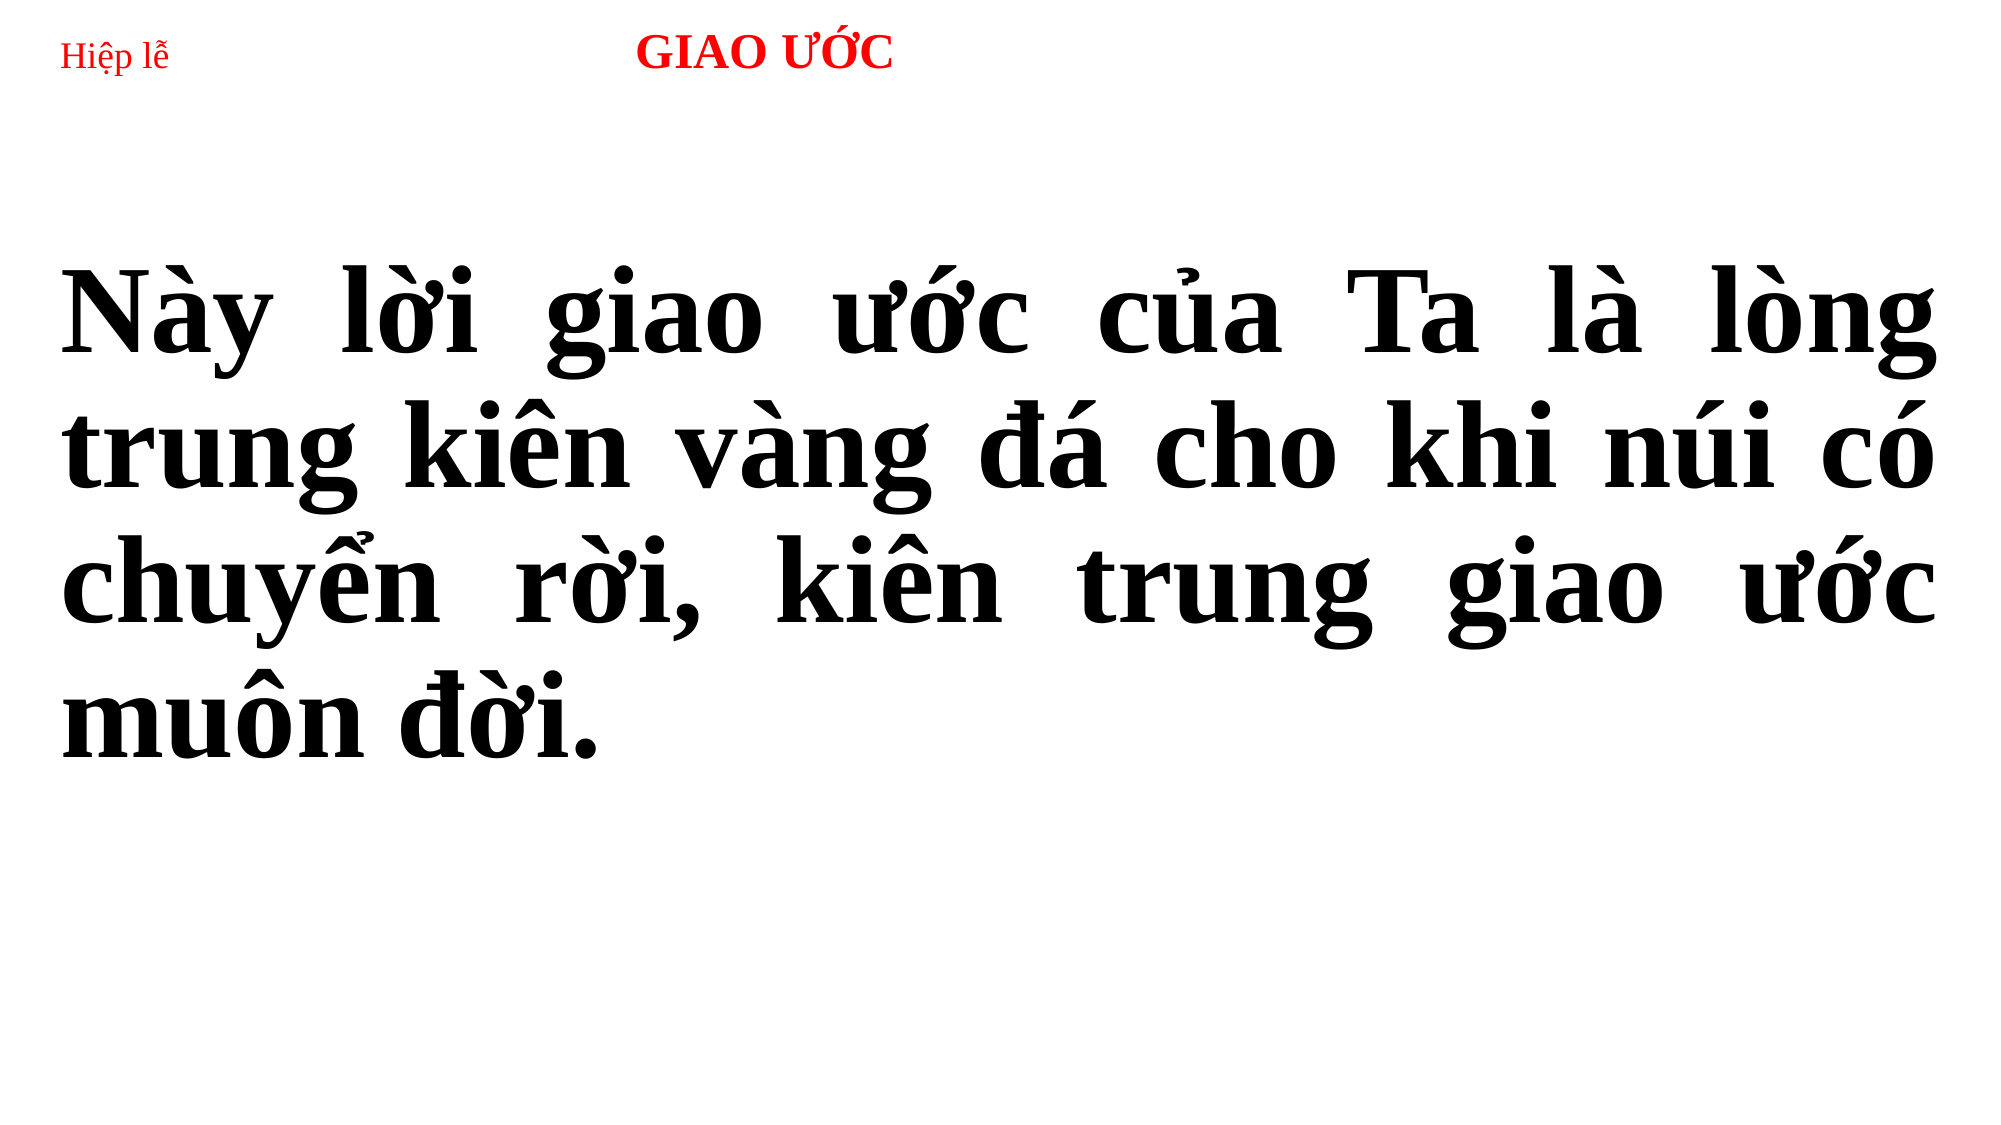

# Hiệp lễ                                                 GIAO ƯỚC
Này lời giao ước của Ta là lòng trung kiên vàng đá cho khi núi có chuyển rời, kiên trung giao ước muôn đời.